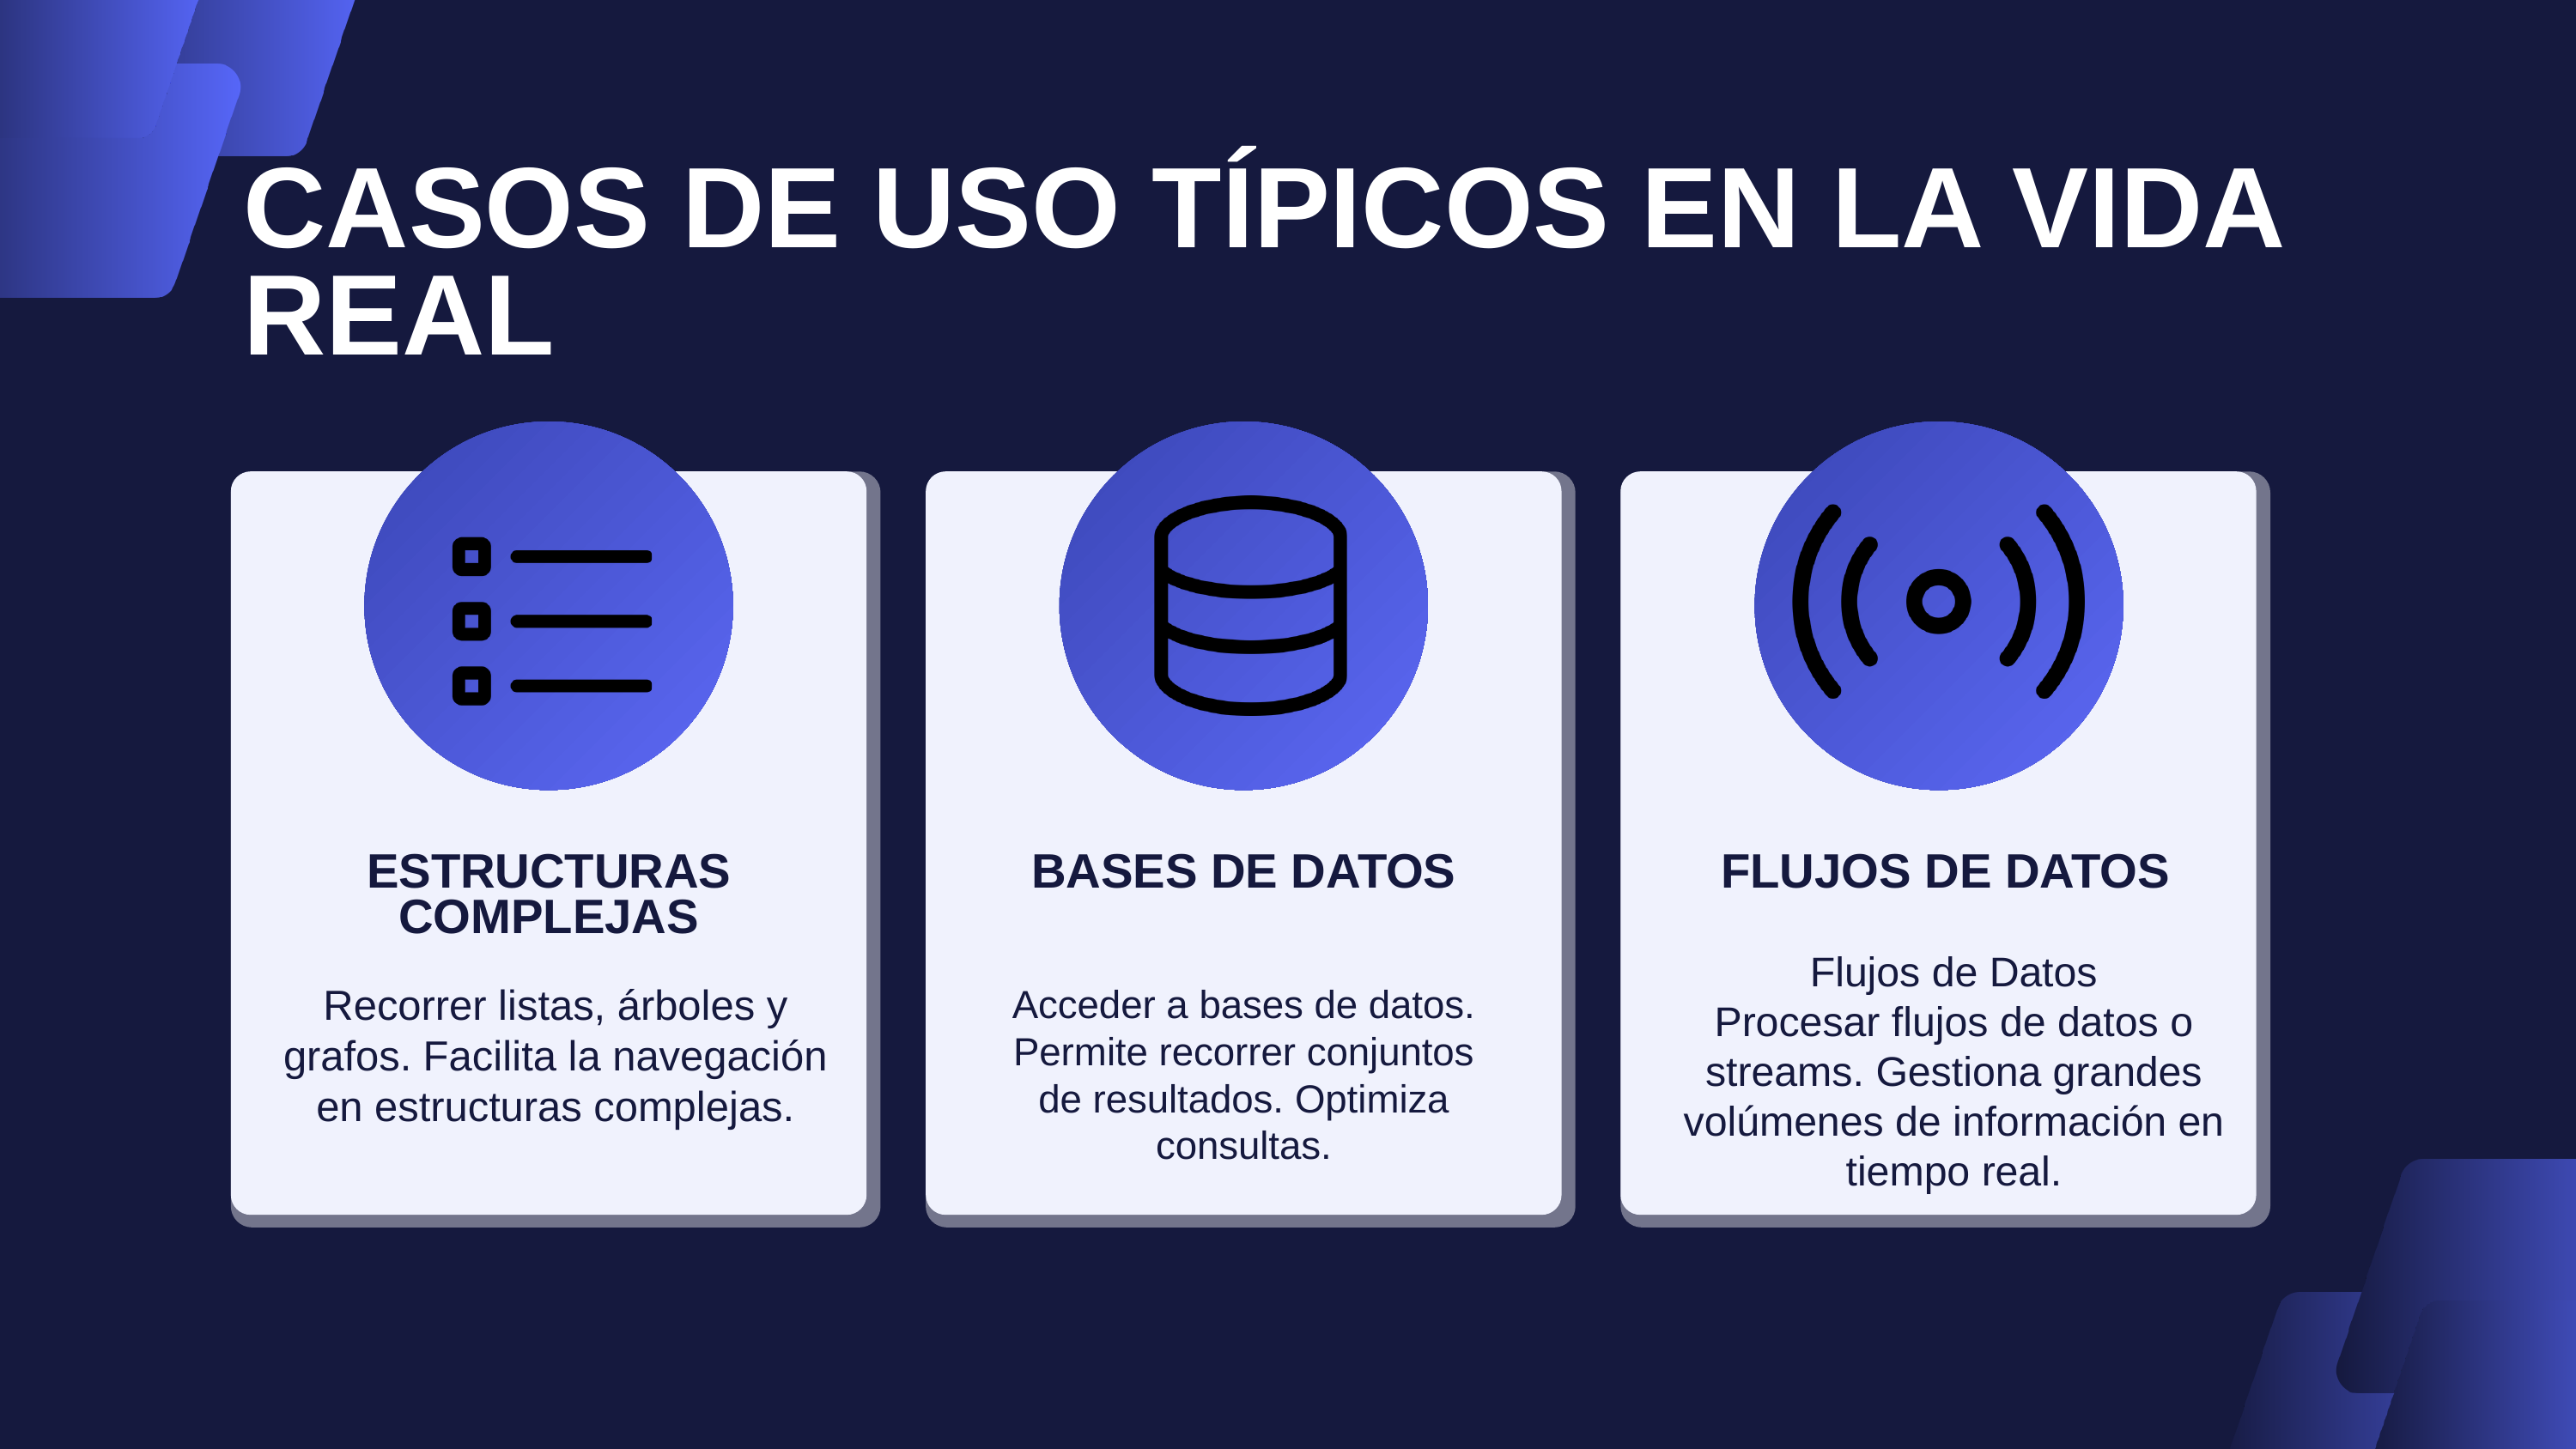

CASOS DE USO TÍPICOS EN LA VIDA REAL

ESTRUCTURAS COMPLEJAS
BASES DE DATOS
FLUJOS DE DATOS
Flujos de Datos
Procesar flujos de datos o streams. Gestiona grandes volúmenes de información en tiempo real.

Recorrer listas, árboles y grafos. Facilita la navegación en estructuras complejas.

Acceder a bases de datos. Permite recorrer conjuntos de resultados. Optimiza consultas.